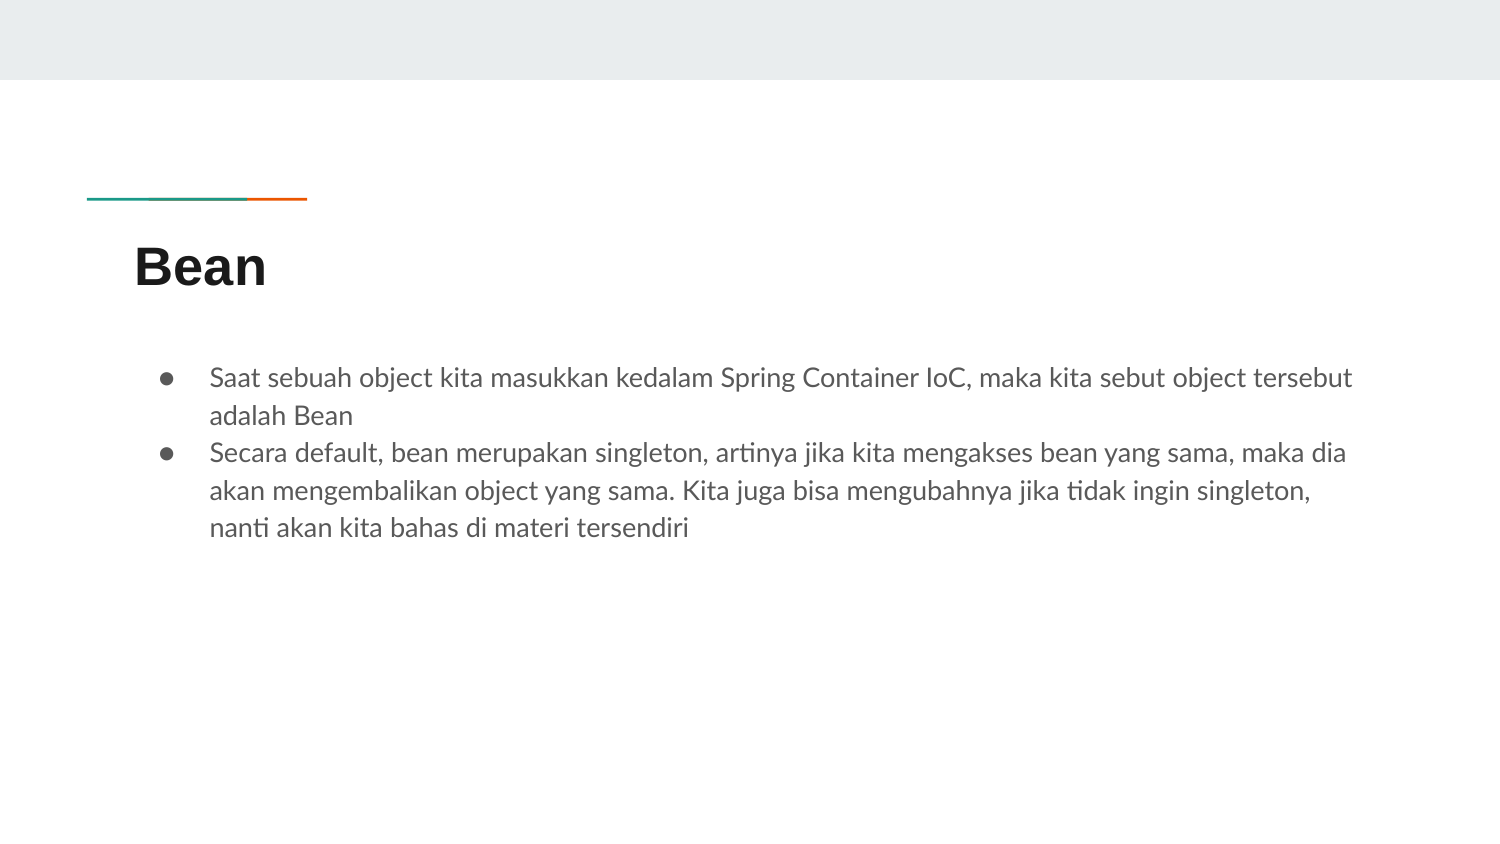

# Bean
Saat sebuah object kita masukkan kedalam Spring Container IoC, maka kita sebut object tersebut adalah Bean
Secara default, bean merupakan singleton, artinya jika kita mengakses bean yang sama, maka dia akan mengembalikan object yang sama. Kita juga bisa mengubahnya jika tidak ingin singleton, nanti akan kita bahas di materi tersendiri